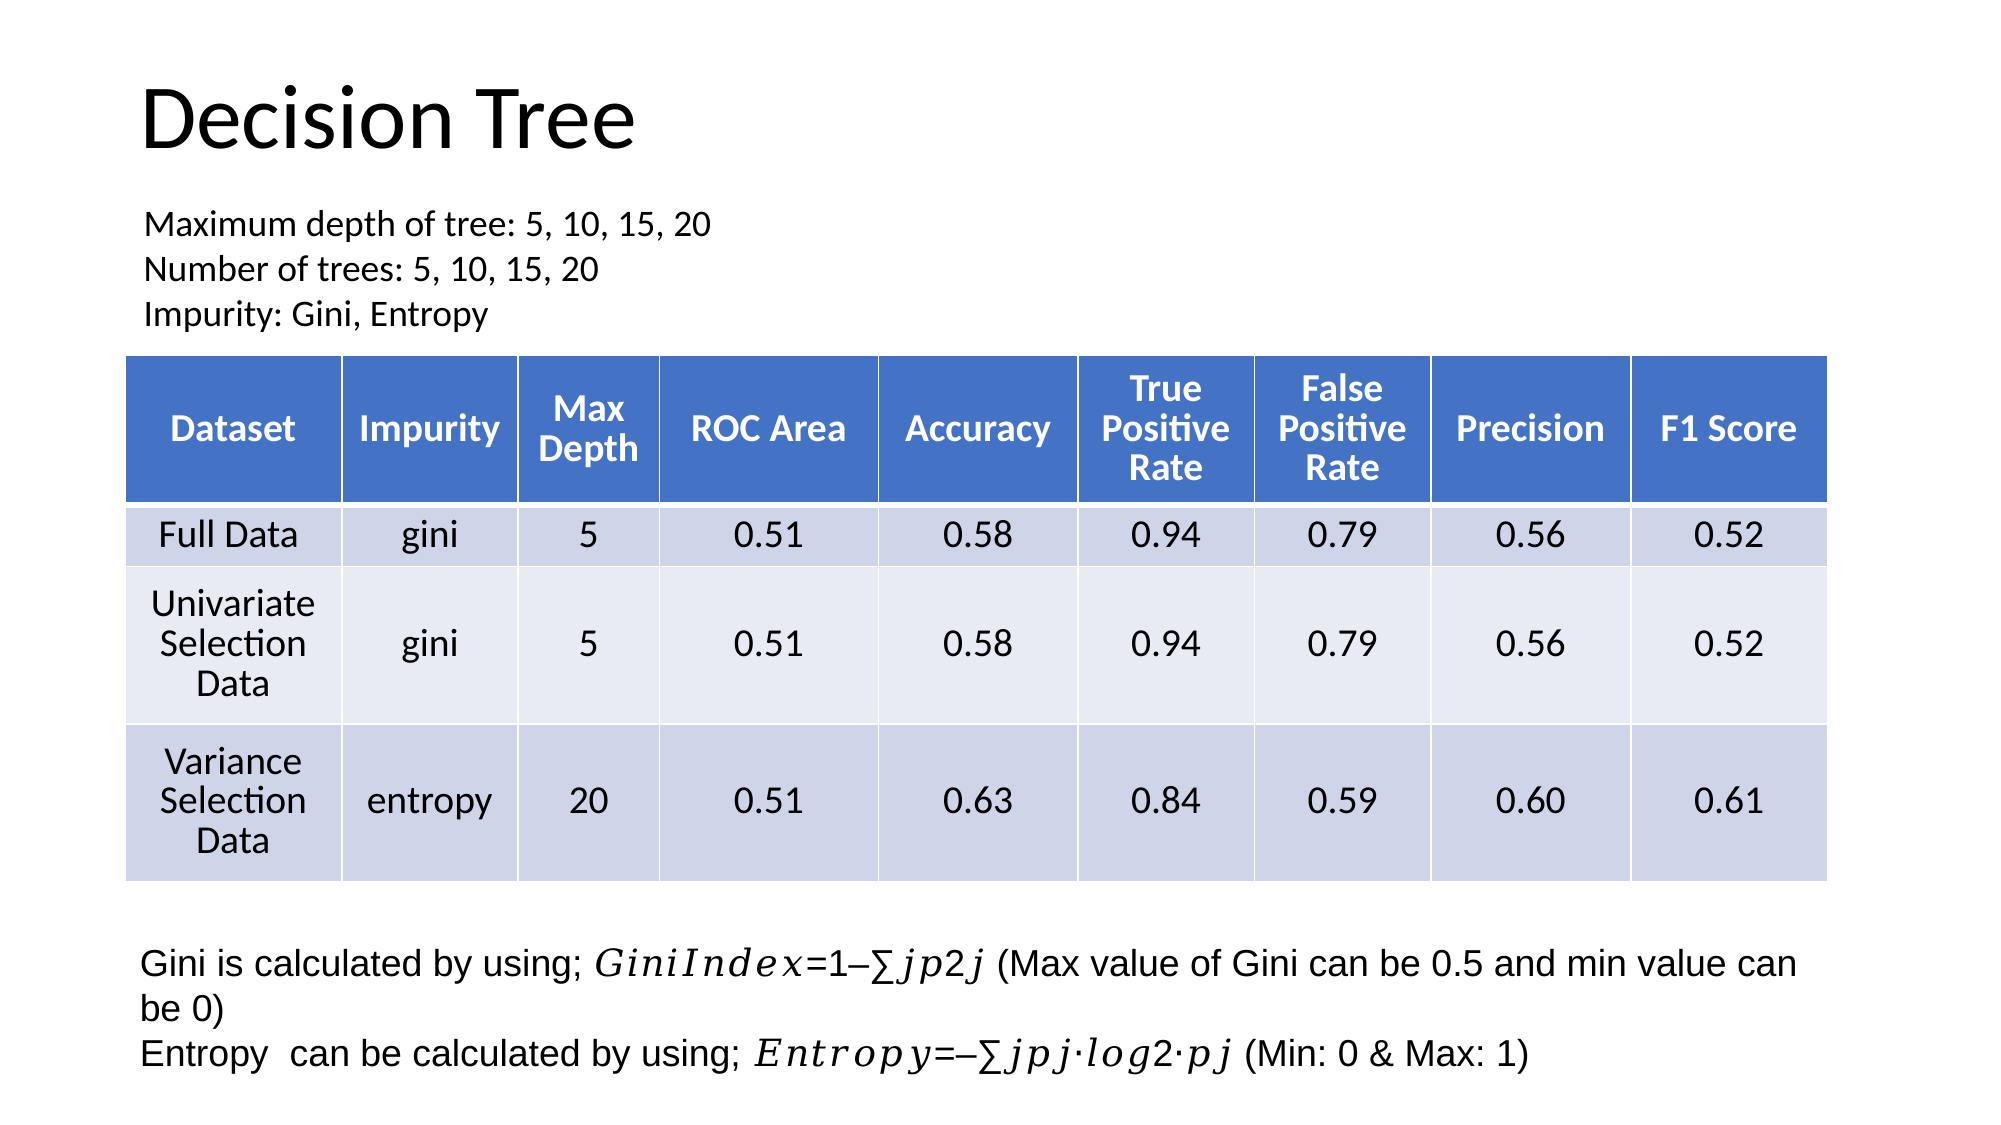

# Decision Tree
Maximum depth of tree: 5, 10, 15, 20
Number of trees: 5, 10, 15, 20
Impurity: Gini, Entropy

| Dataset | Impurity | Max Depth | ROC Area | Accuracy | True Positive Rate | False Positive Rate | Precision | F1 Score |
| --- | --- | --- | --- | --- | --- | --- | --- | --- |
| Full Data | gini | 5 | 0.51 | 0.58 | 0.94 | 0.79 | 0.56 | 0.52 |
| Univariate Selection Data | gini | 5 | 0.51 | 0.58 | 0.94 | 0.79 | 0.56 | 0.52 |
| Variance Selection Data | entropy | 20 | 0.51 | 0.63 | 0.84 | 0.59 | 0.60 | 0.61 |
Gini is calculated by using; 𝐺𝑖𝑛𝑖𝐼𝑛𝑑𝑒𝑥=1–∑𝑗𝑝2𝑗 (Max value of Gini can be 0.5 and min value can be 0)
Entropy  can be calculated by using; 𝐸𝑛𝑡𝑟𝑜𝑝𝑦=–∑𝑗𝑝𝑗⋅𝑙𝑜𝑔2⋅𝑝𝑗 (Min: 0 & Max: 1)